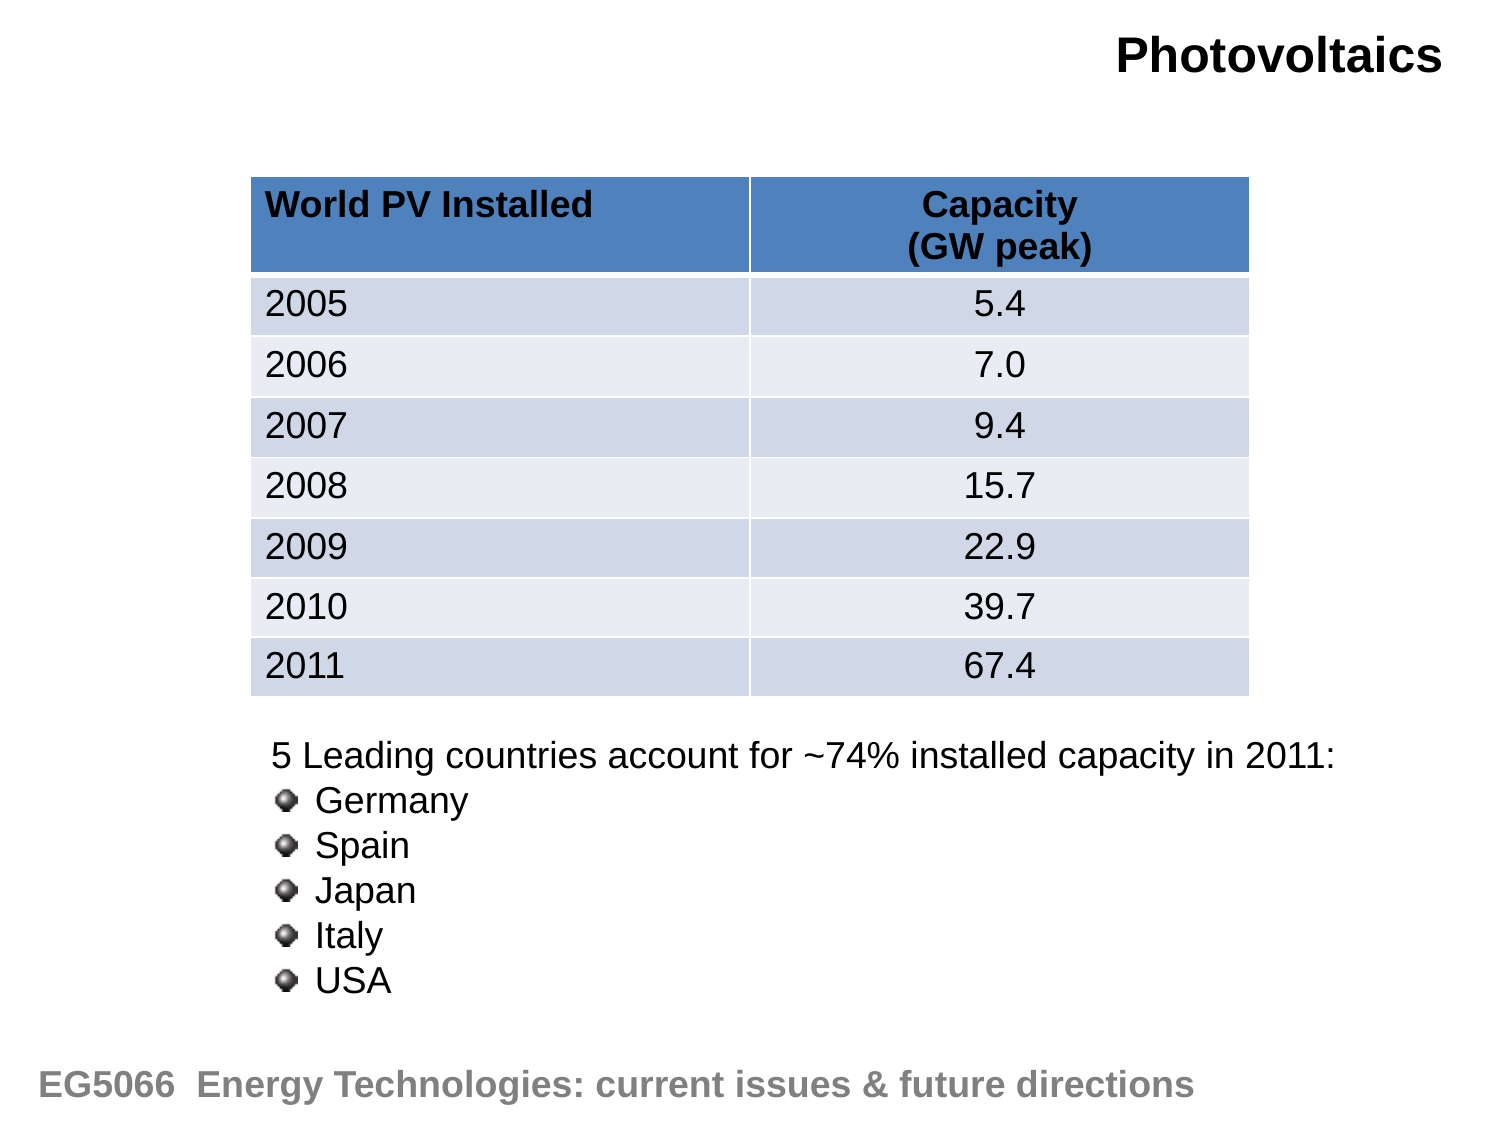

Photovoltaics
| World PV Installed | Capacity (GW peak) |
| --- | --- |
| 2005 | 5.4 |
| 2006 | 7.0 |
| 2007 | 9.4 |
| 2008 | 15.7 |
| 2009 | 22.9 |
| 2010 | 39.7 |
| 2011 | 67.4 |
5 Leading countries account for ~74% installed capacity in 2011:
Germany
Spain
Japan
Italy
USA
EG5066  Energy Technologies: current issues & future directions